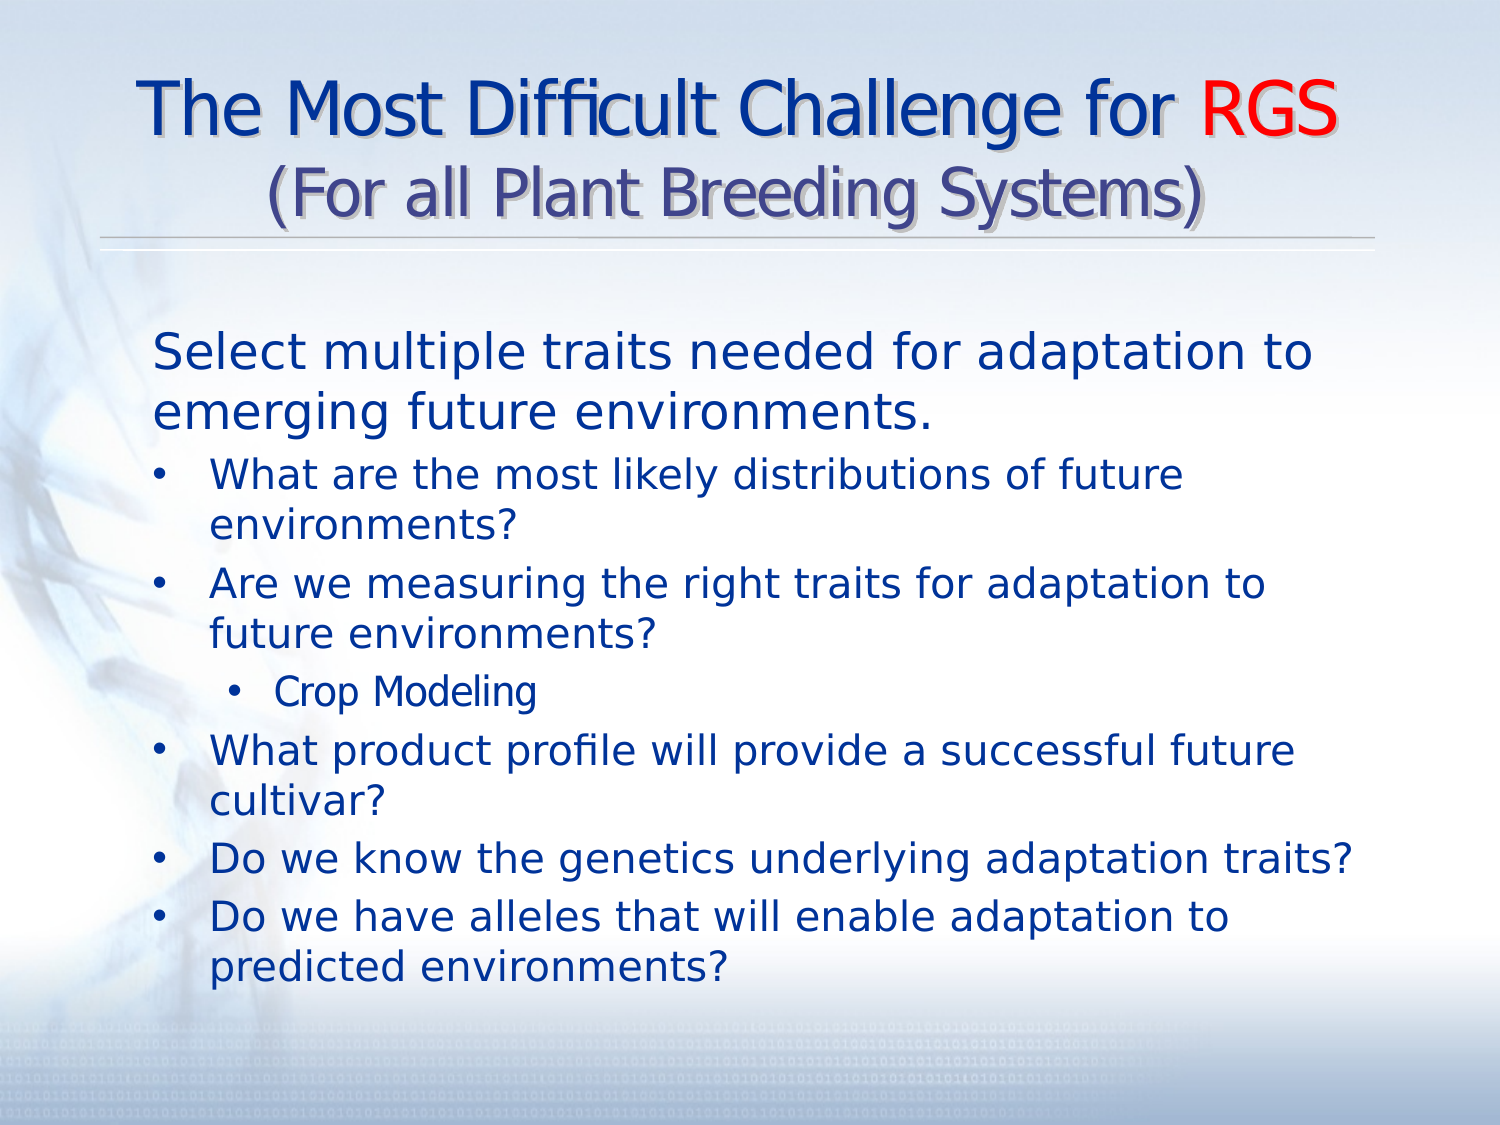

# The Most Difficult Challenge for RGS (For all Plant Breeding Systems)
Select multiple traits needed for adaptation to emerging future environments.
What are the most likely distributions of future environments?
Are we measuring the right traits for adaptation to future environments?
Crop Modeling
What product profile will provide a successful future cultivar?
Do we know the genetics underlying adaptation traits?
Do we have alleles that will enable adaptation to predicted environments?